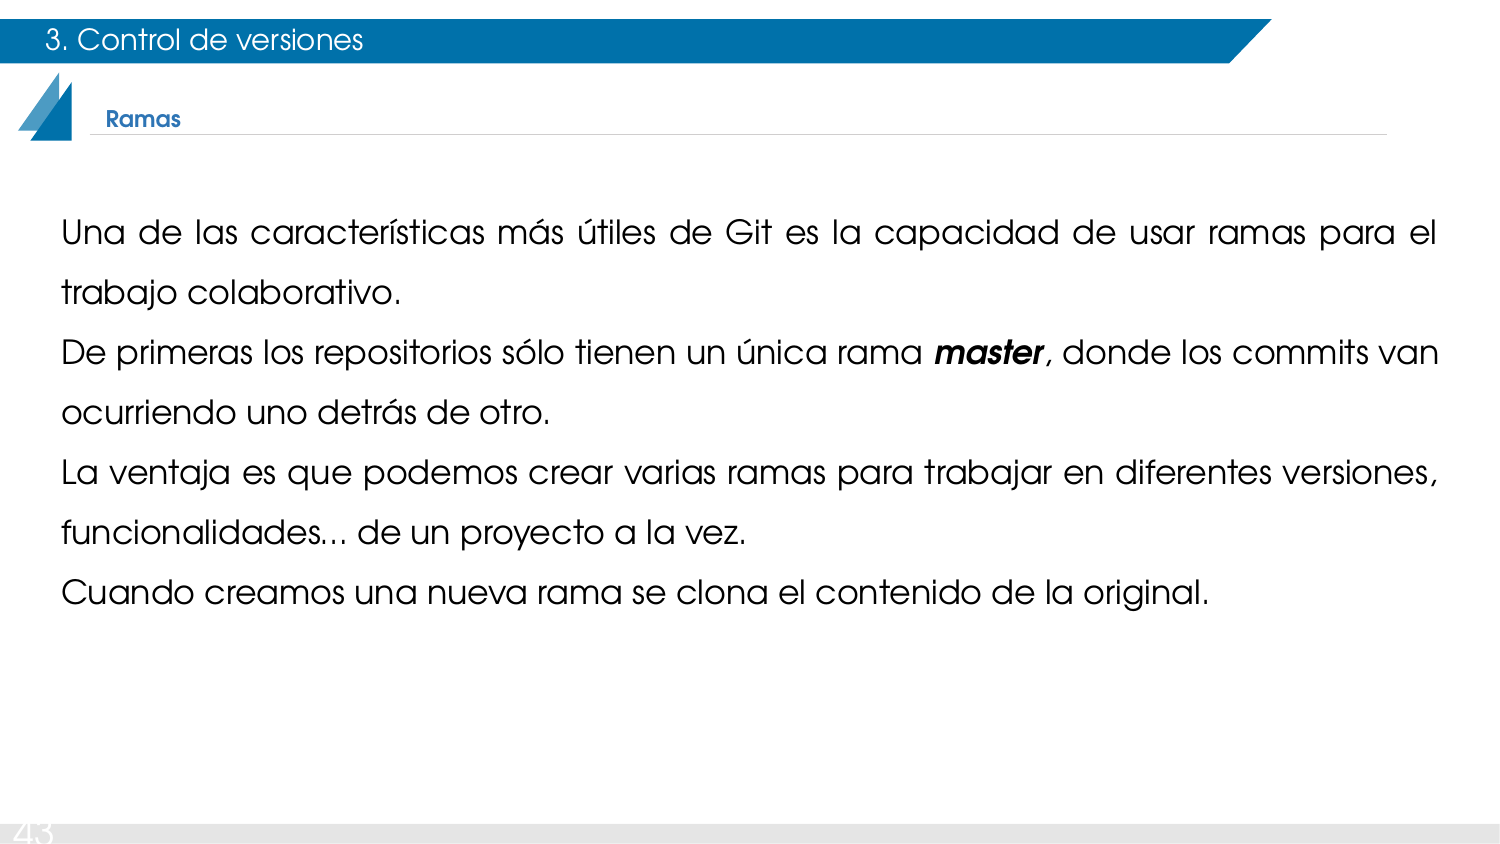

# 3. Control de versiones

Ramas
Una de las características más útiles de Git es la capacidad de usar ramas para el trabajo colaborativo.
De primeras los repositorios sólo tienen un única rama master, donde los commits van ocurriendo uno detrás de otro.
La ventaja es que podemos crear varias ramas para trabajar en diferentes versiones, funcionalidades… de un proyecto a la vez.
Cuando creamos una nueva rama se clona el contenido de la original.

43